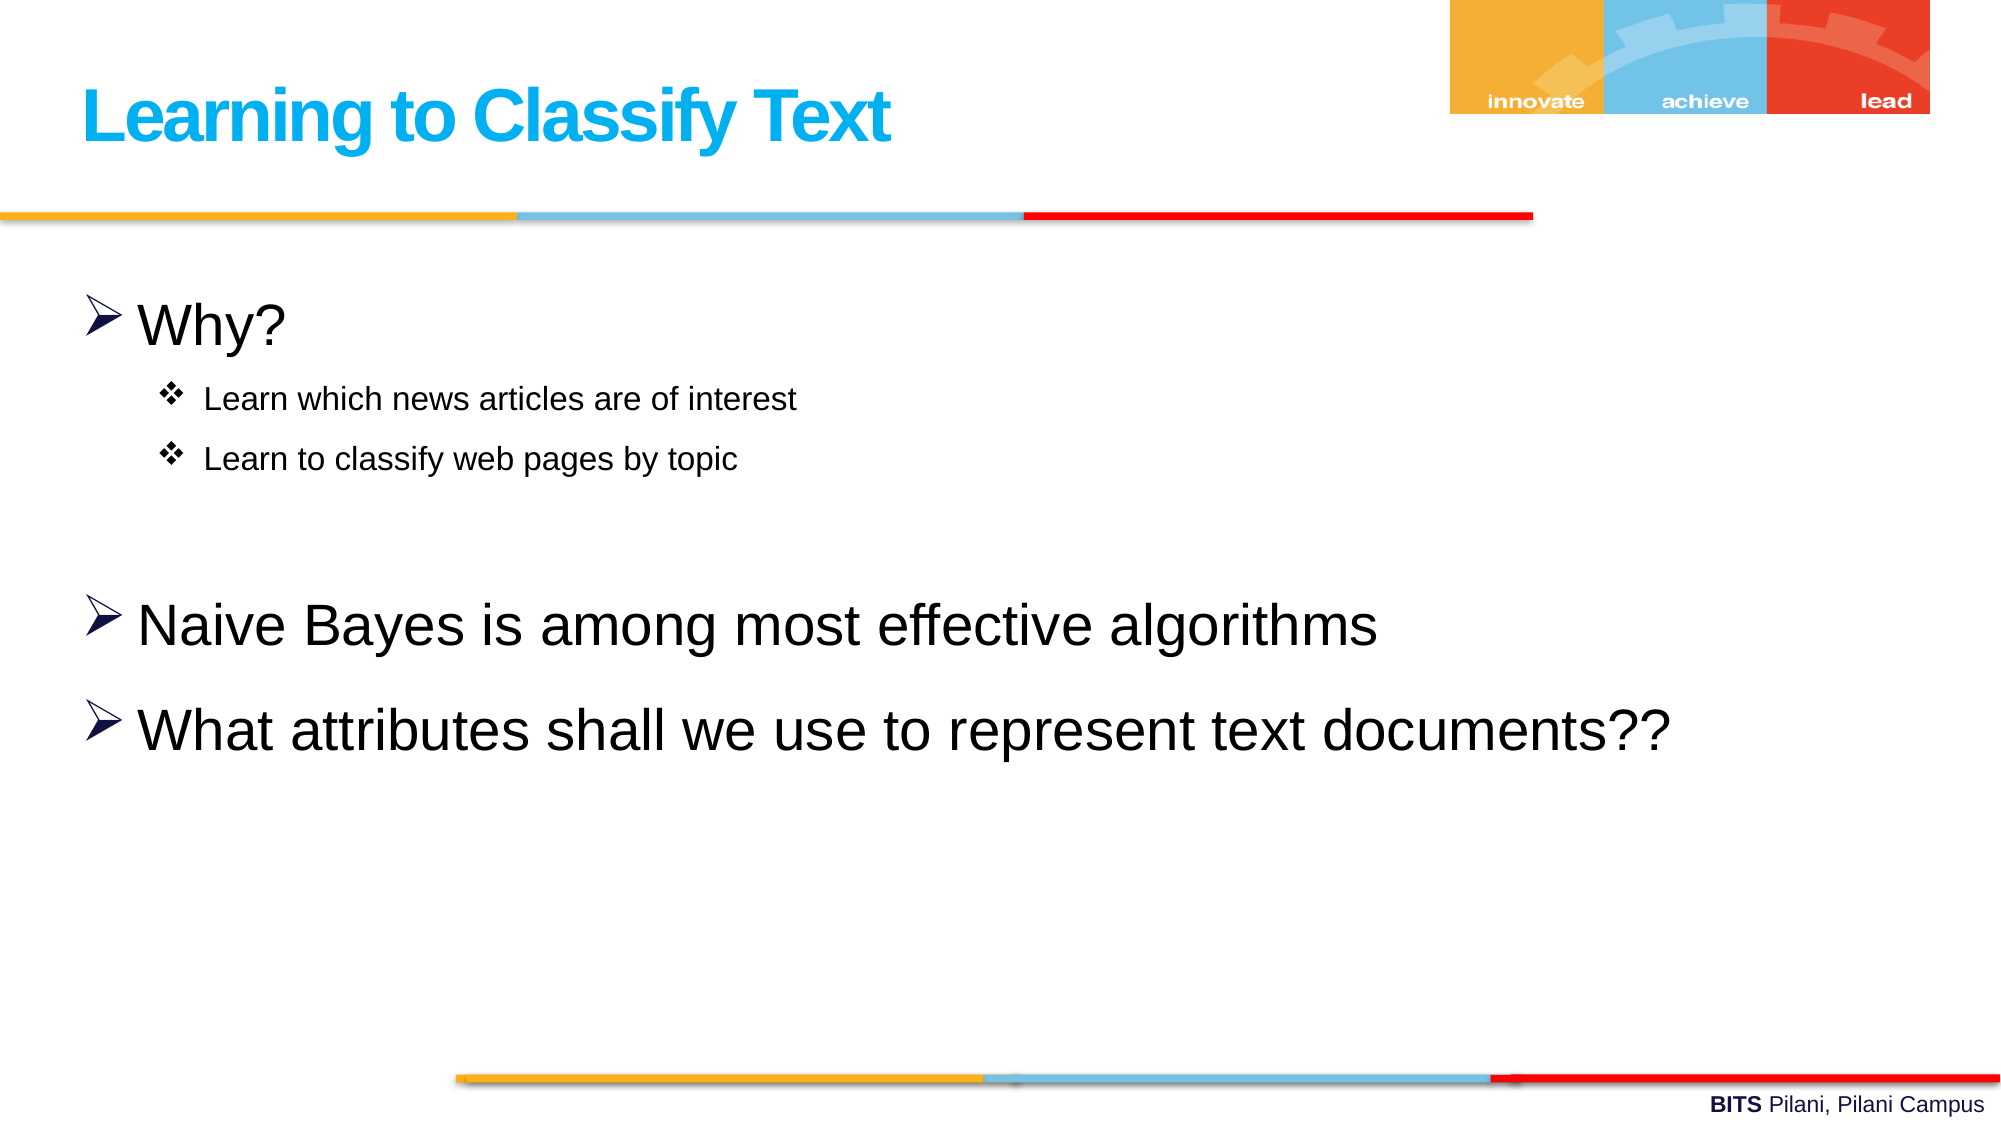

Learning to Classify Text
Why?
Learn which news articles are of interest
Learn to classify web pages by topic

Naive Bayes is among most effective algorithms
What attributes shall we use to represent text documents??